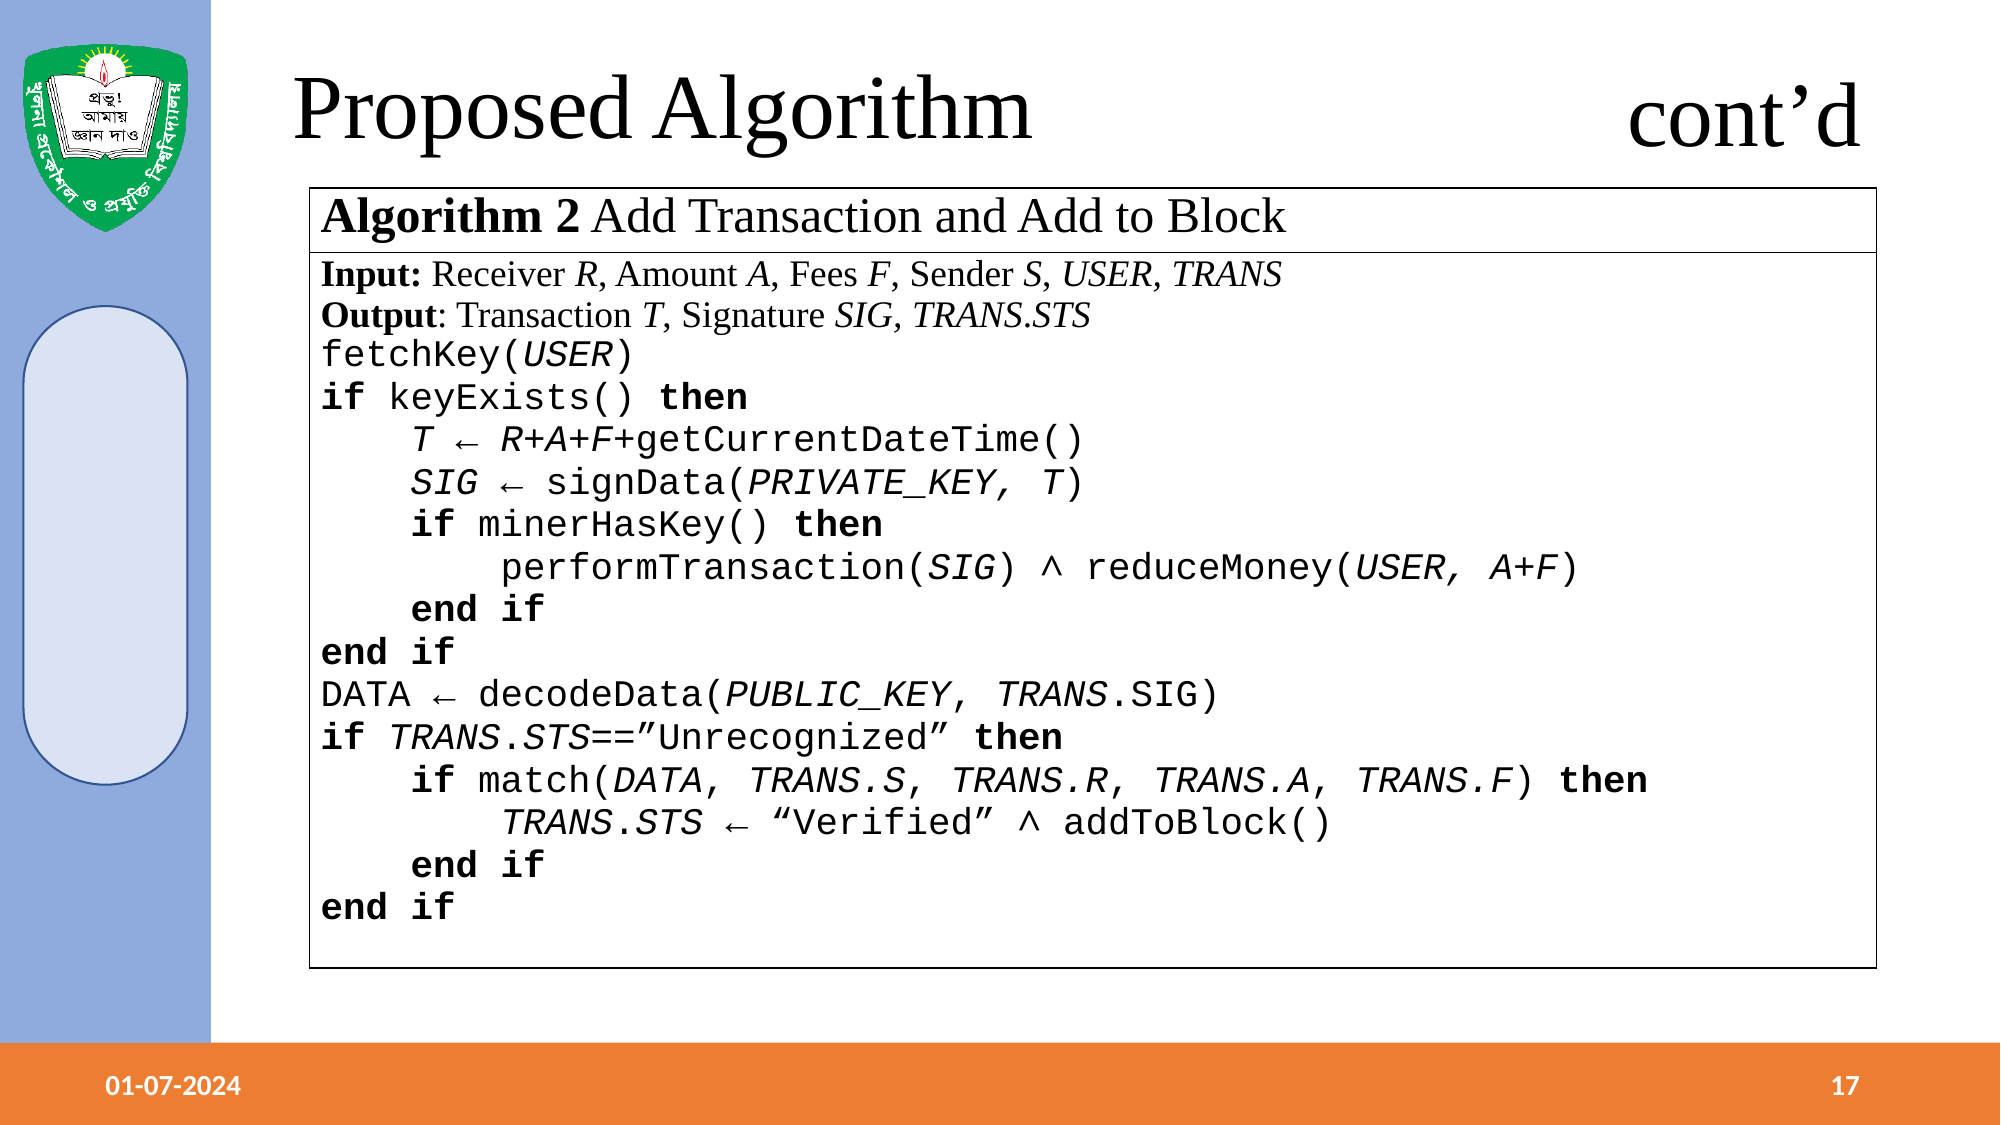

Proposed Algorithm
cont’d
| Algorithm 2 Add Transaction and Add to Block |
| --- |
| Input: Receiver R, Amount A, Fees F, Sender S, USER, TRANS Output: Transaction T, Signature SIG, TRANS.STS fetchKey(USER) if keyExists() then T ← R+A+F+getCurrentDateTime() SIG ← signData(PRIVATE\_KEY, T) if minerHasKey() then performTransaction(SIG) ∧ reduceMoney(USER, A+F) end if end if DATA ← decodeData(PUBLIC\_KEY, TRANS.SIG) if TRANS.STS==”Unrecognized” then if match(DATA, TRANS.S, TRANS.R, TRANS.A, TRANS.F) then TRANS.STS ← “Verified” ∧ addToBlock() end if end if |